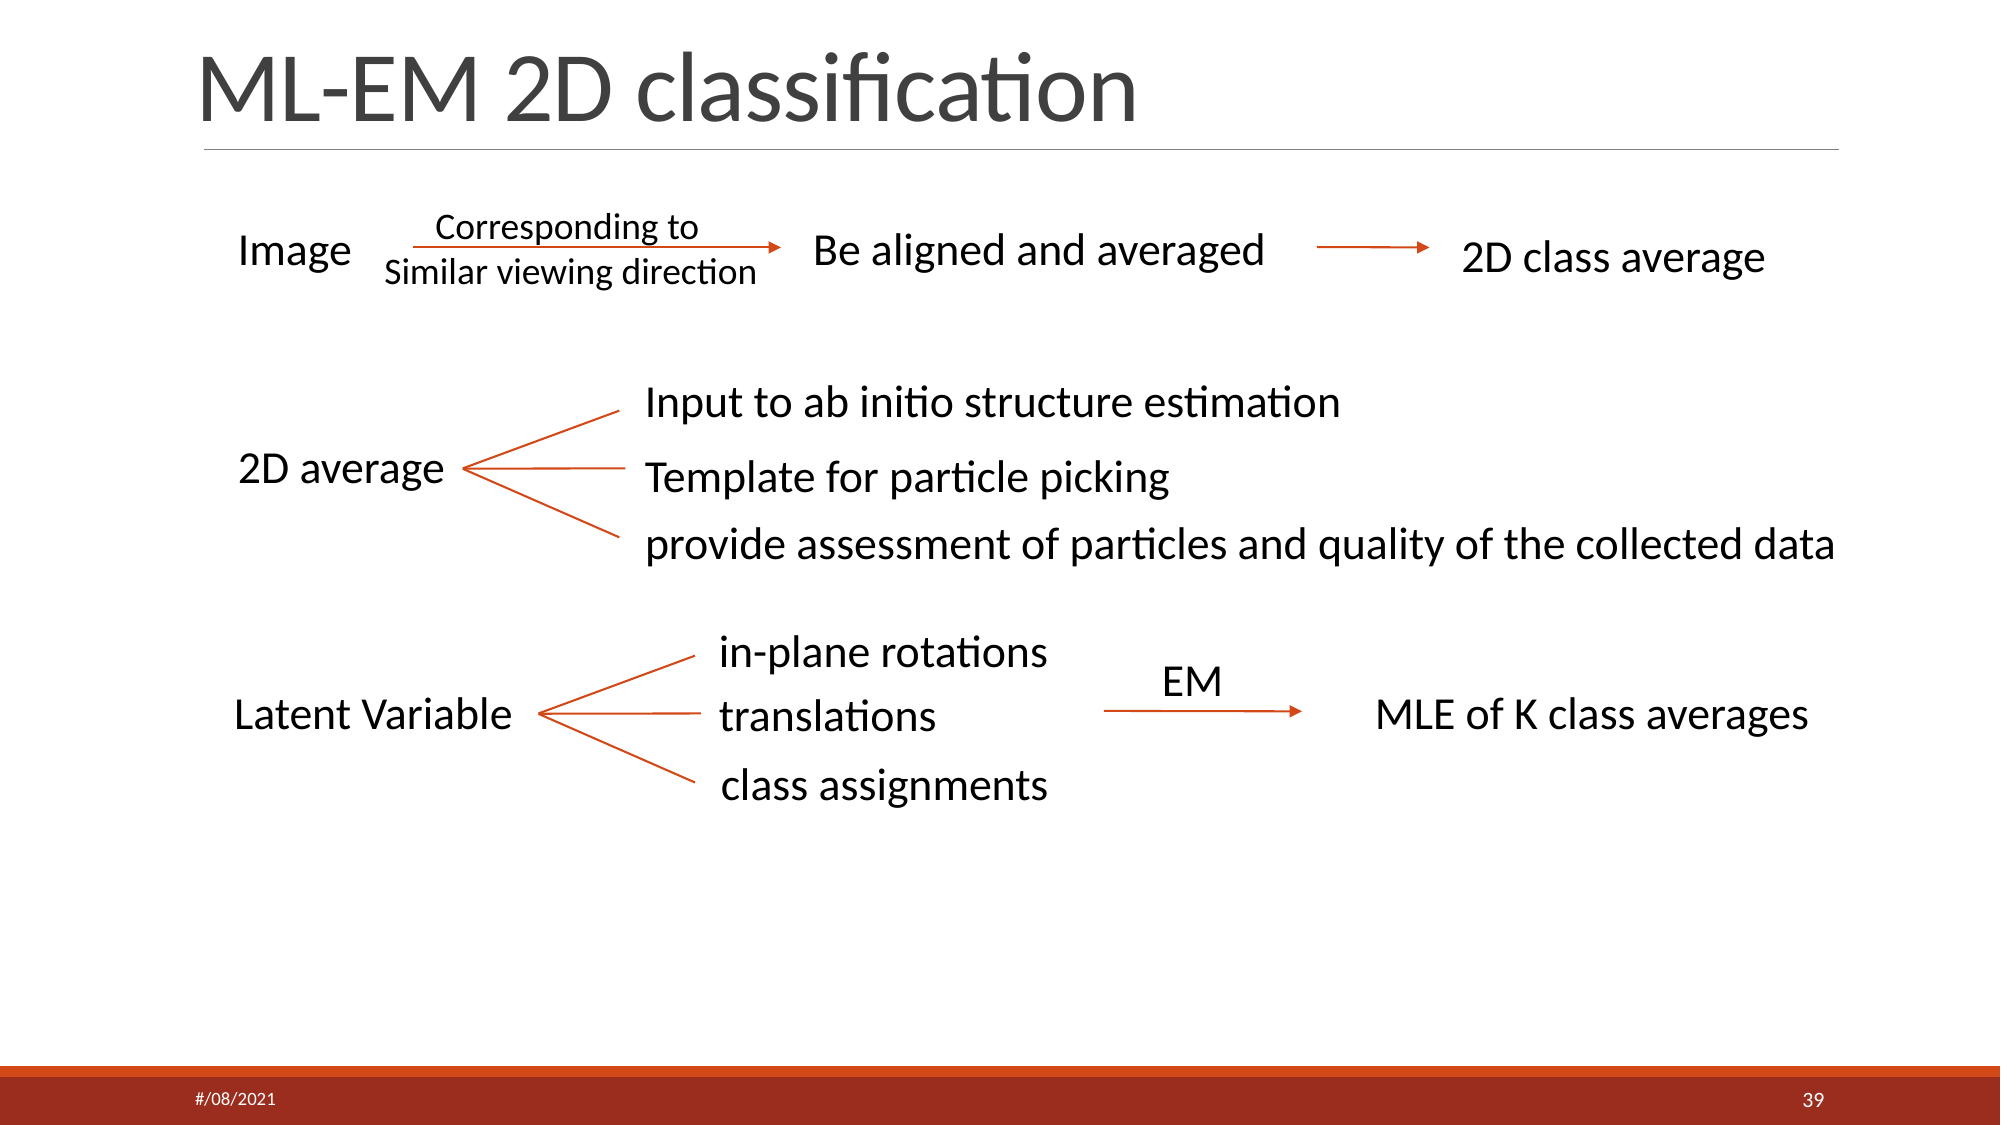

# ML-EM 2D classification
      Corresponding to
Similar viewing direction
Image
Be aligned and averaged
2D class average
Input to ab initio structure estimation
2D average
Template for particle picking
provide assessment of particles and quality of the collected data
in-plane rotations
translations
class assignments
Latent Variable
EM
MLE of K class averages
#/08/2021
39